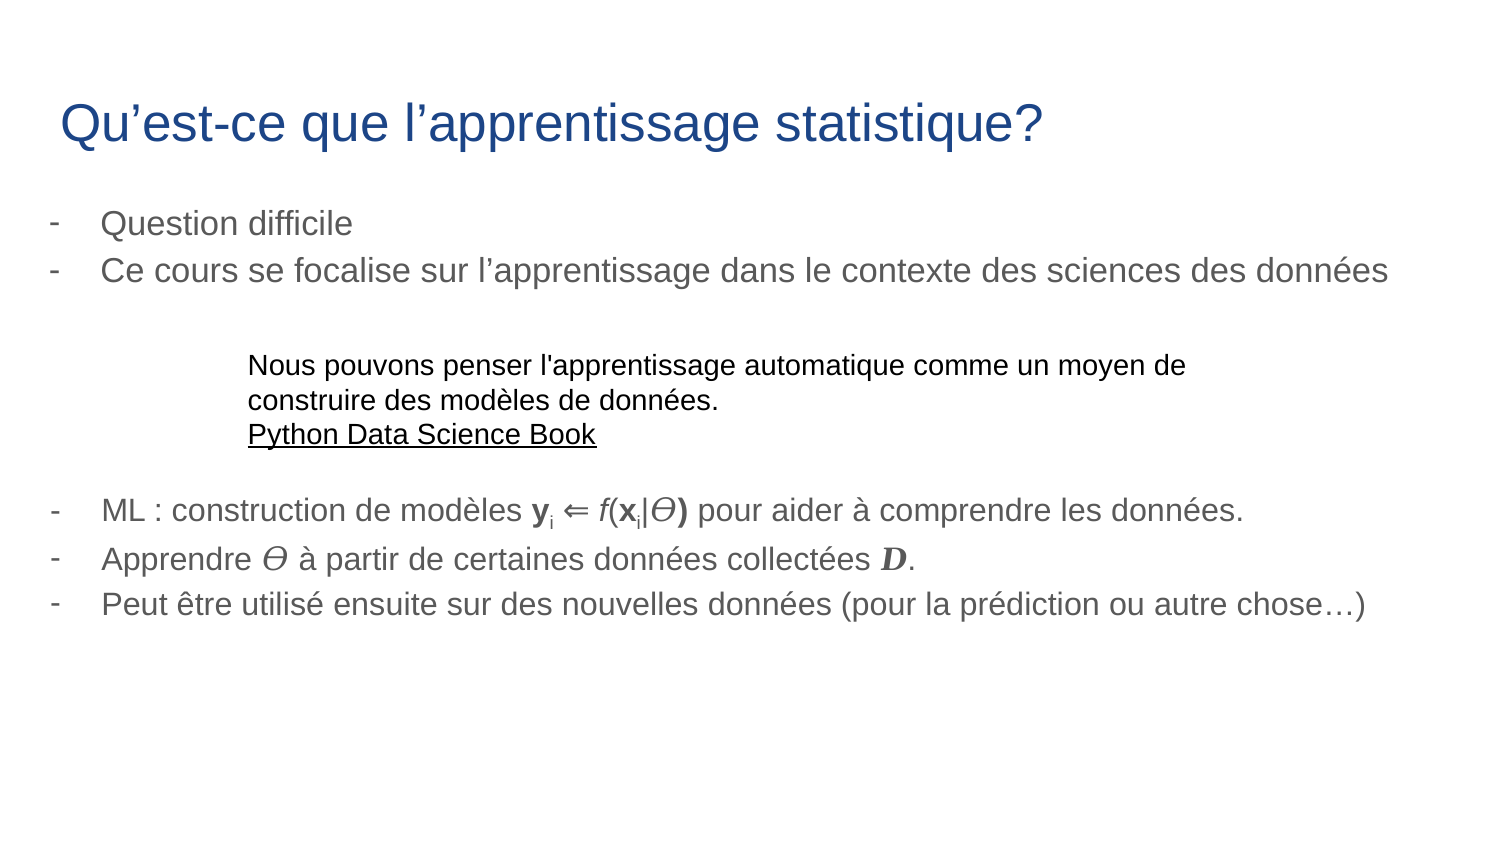

# Qu’est-ce que l’apprentissage statistique?

Question difficile
Ce cours se focalise sur l’apprentissage dans le contexte des sciences des données
Nous pouvons penser l'apprentissage automatique comme un moyen de construire des modèles de données.
Python Data Science Book

ML : construction de modèles yi ⇐ f(xi|𝛳) pour aider à comprendre les données.
Apprendre 𝛳 à partir de certaines données collectées D.
Peut être utilisé ensuite sur des nouvelles données (pour la prédiction ou autre chose…)